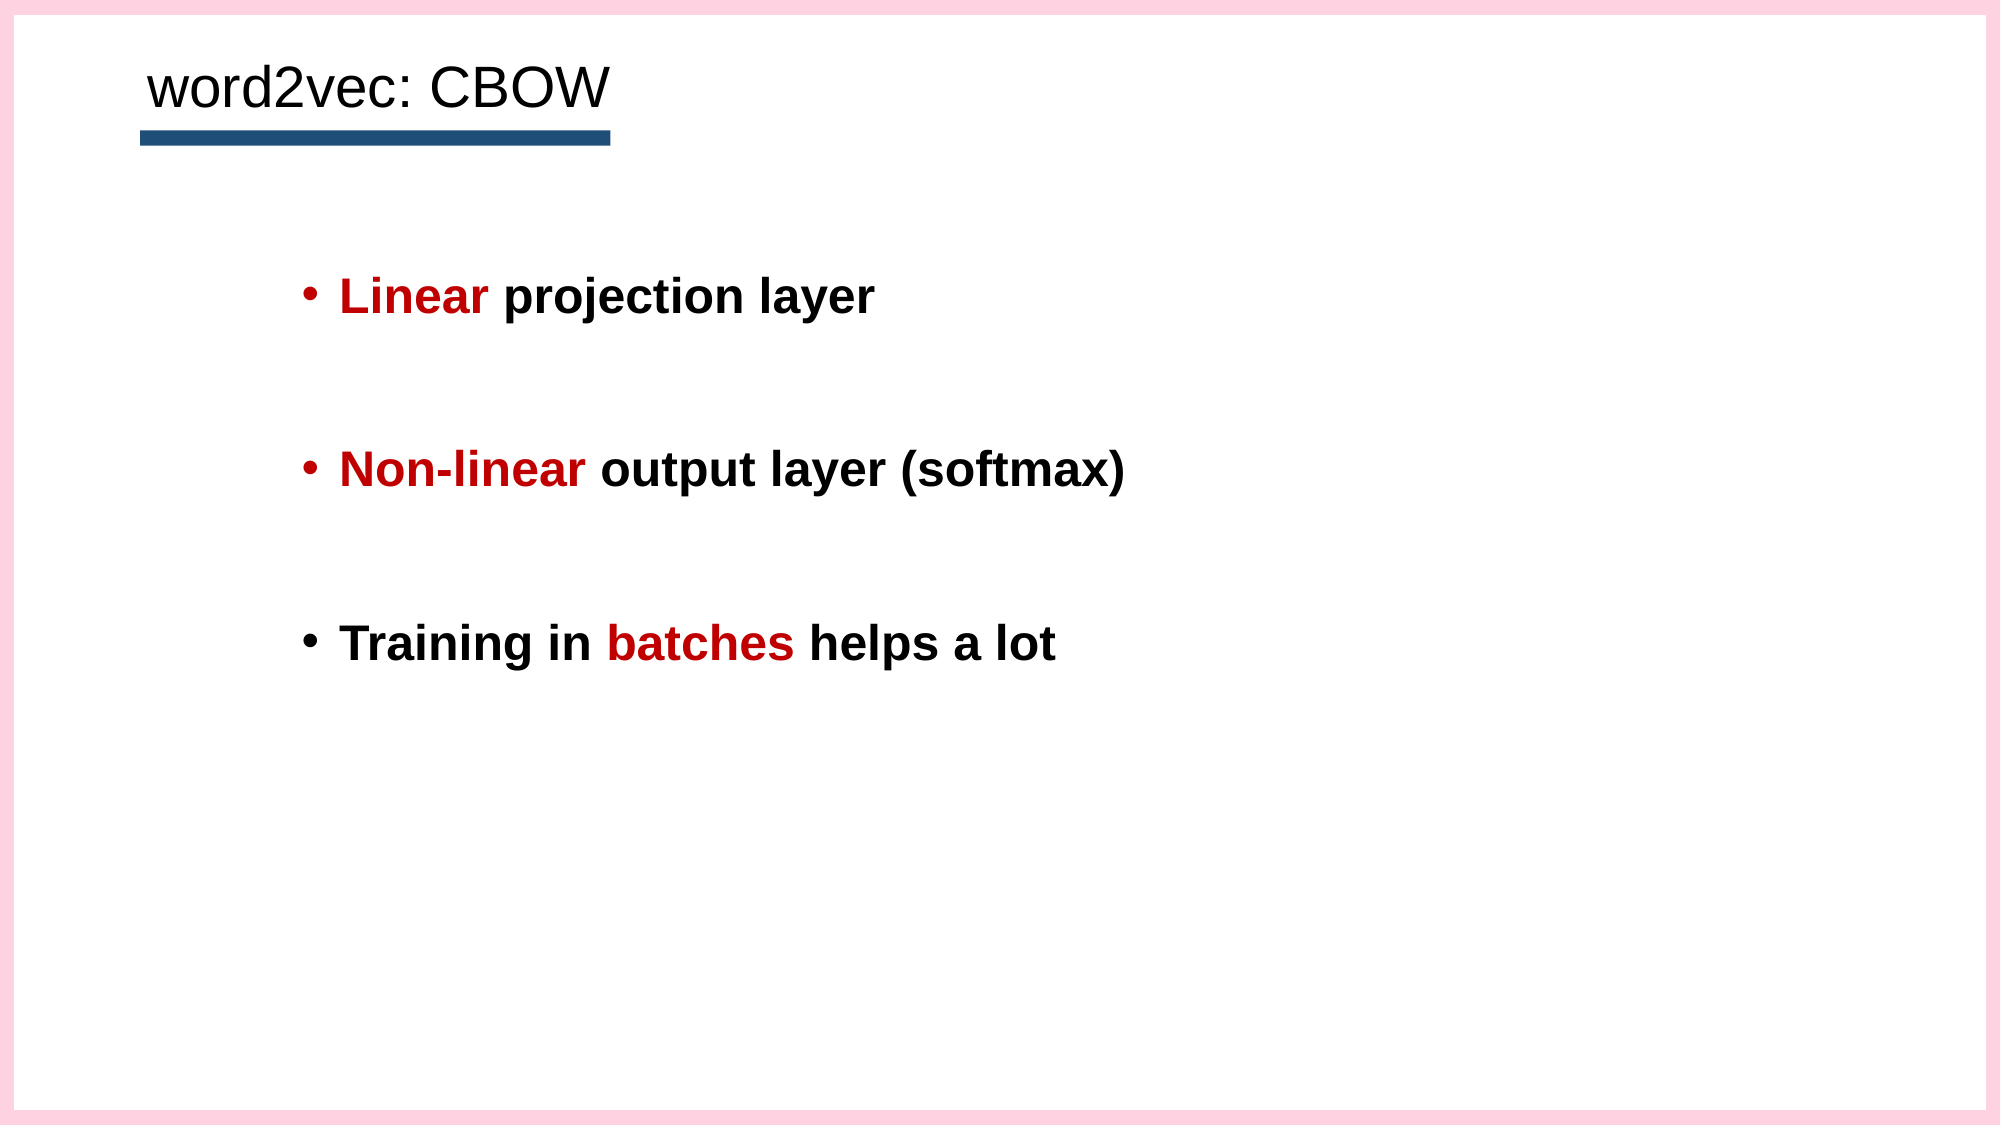

# word2vec: CBOW

Linear projection layer
Non-linear output layer (softmax)
Training in batches helps a lot
134